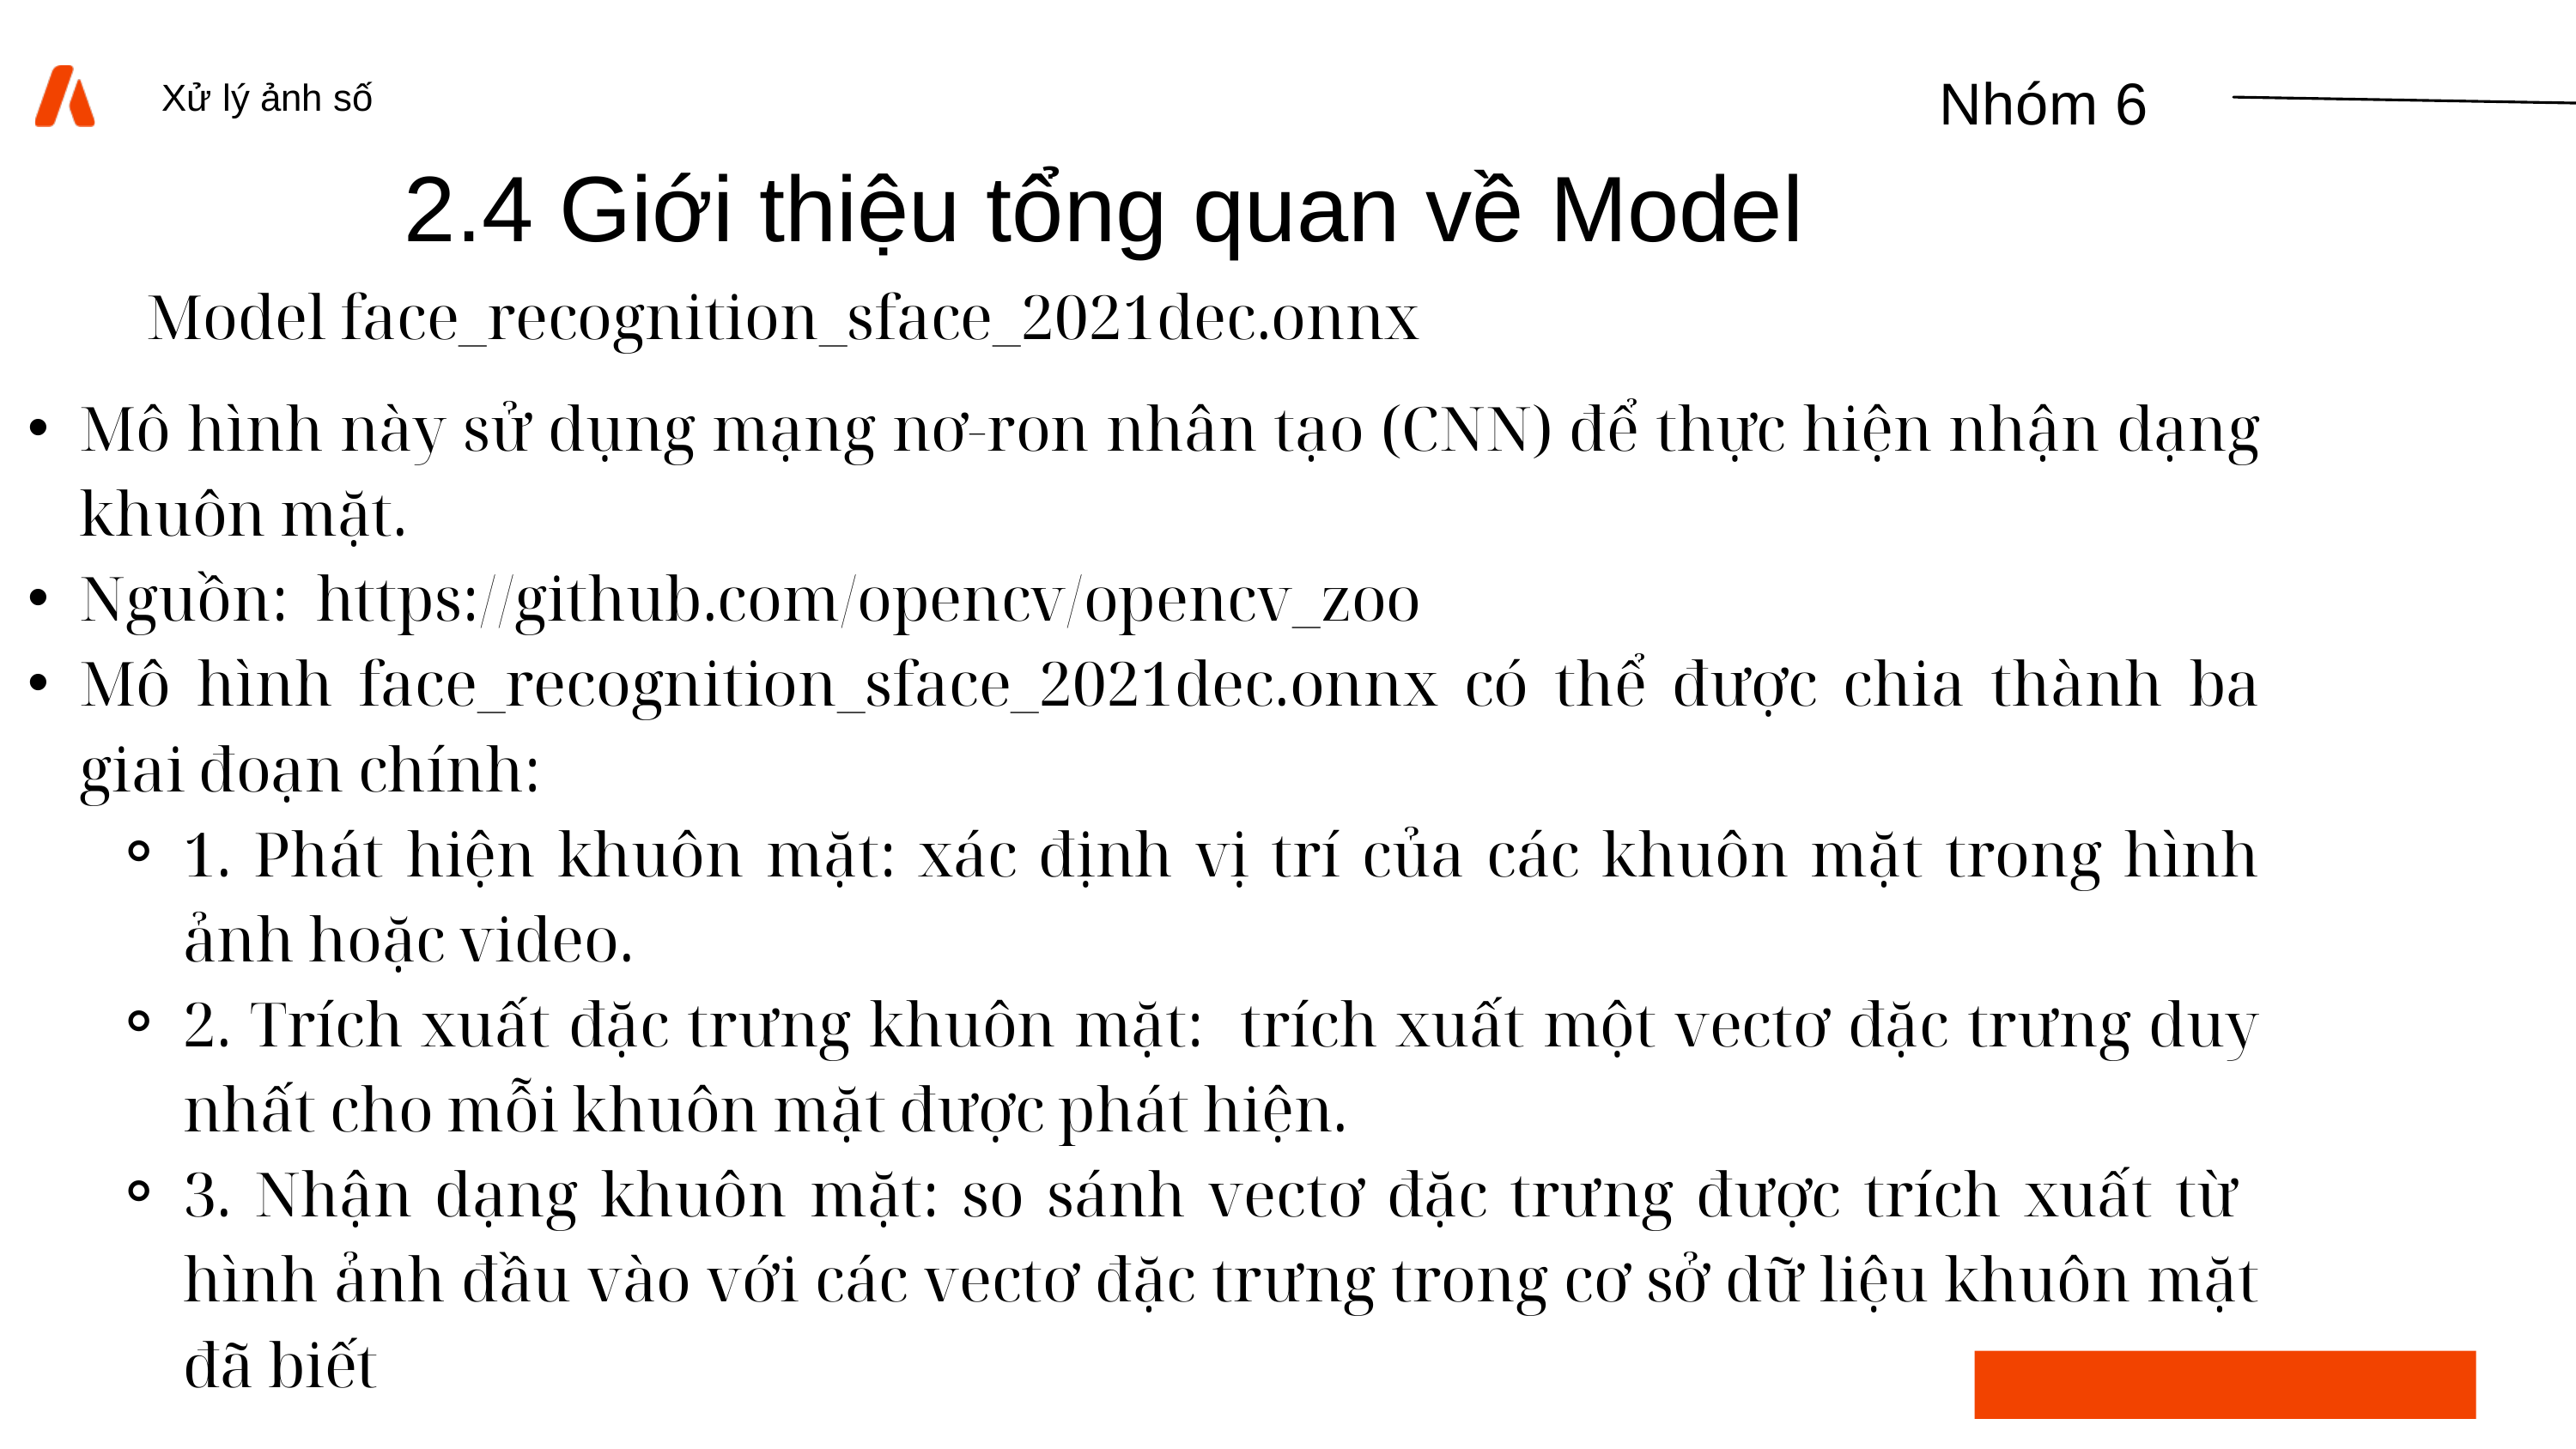

Xử lý ảnh số
Nhóm 6

2.4 Giới thiệu tổng quan về Model
Model face_recognition_sface_2021dec.onnx
Mô hình này sử dụng mạng nơ-ron nhân tạo (CNN) để thực hiện nhận dạng khuôn mặt.
Nguồn:  https://github.com/opencv/opencv_zoo
Mô hình face_recognition_sface_2021dec.onnx có thể được chia thành ba giai đoạn chính:
1. Phát hiện khuôn mặt: xác định vị trí của các khuôn mặt trong hình ảnh hoặc video.
2. Trích xuất đặc trưng khuôn mặt:  trích xuất một vectơ đặc trưng duy nhất cho mỗi khuôn mặt được phát hiện.
3. Nhận dạng khuôn mặt: so sánh vectơ đặc trưng được trích xuất từ ​​hình ảnh đầu vào với các vectơ đặc trưng trong cơ sở dữ liệu khuôn mặt đã biết